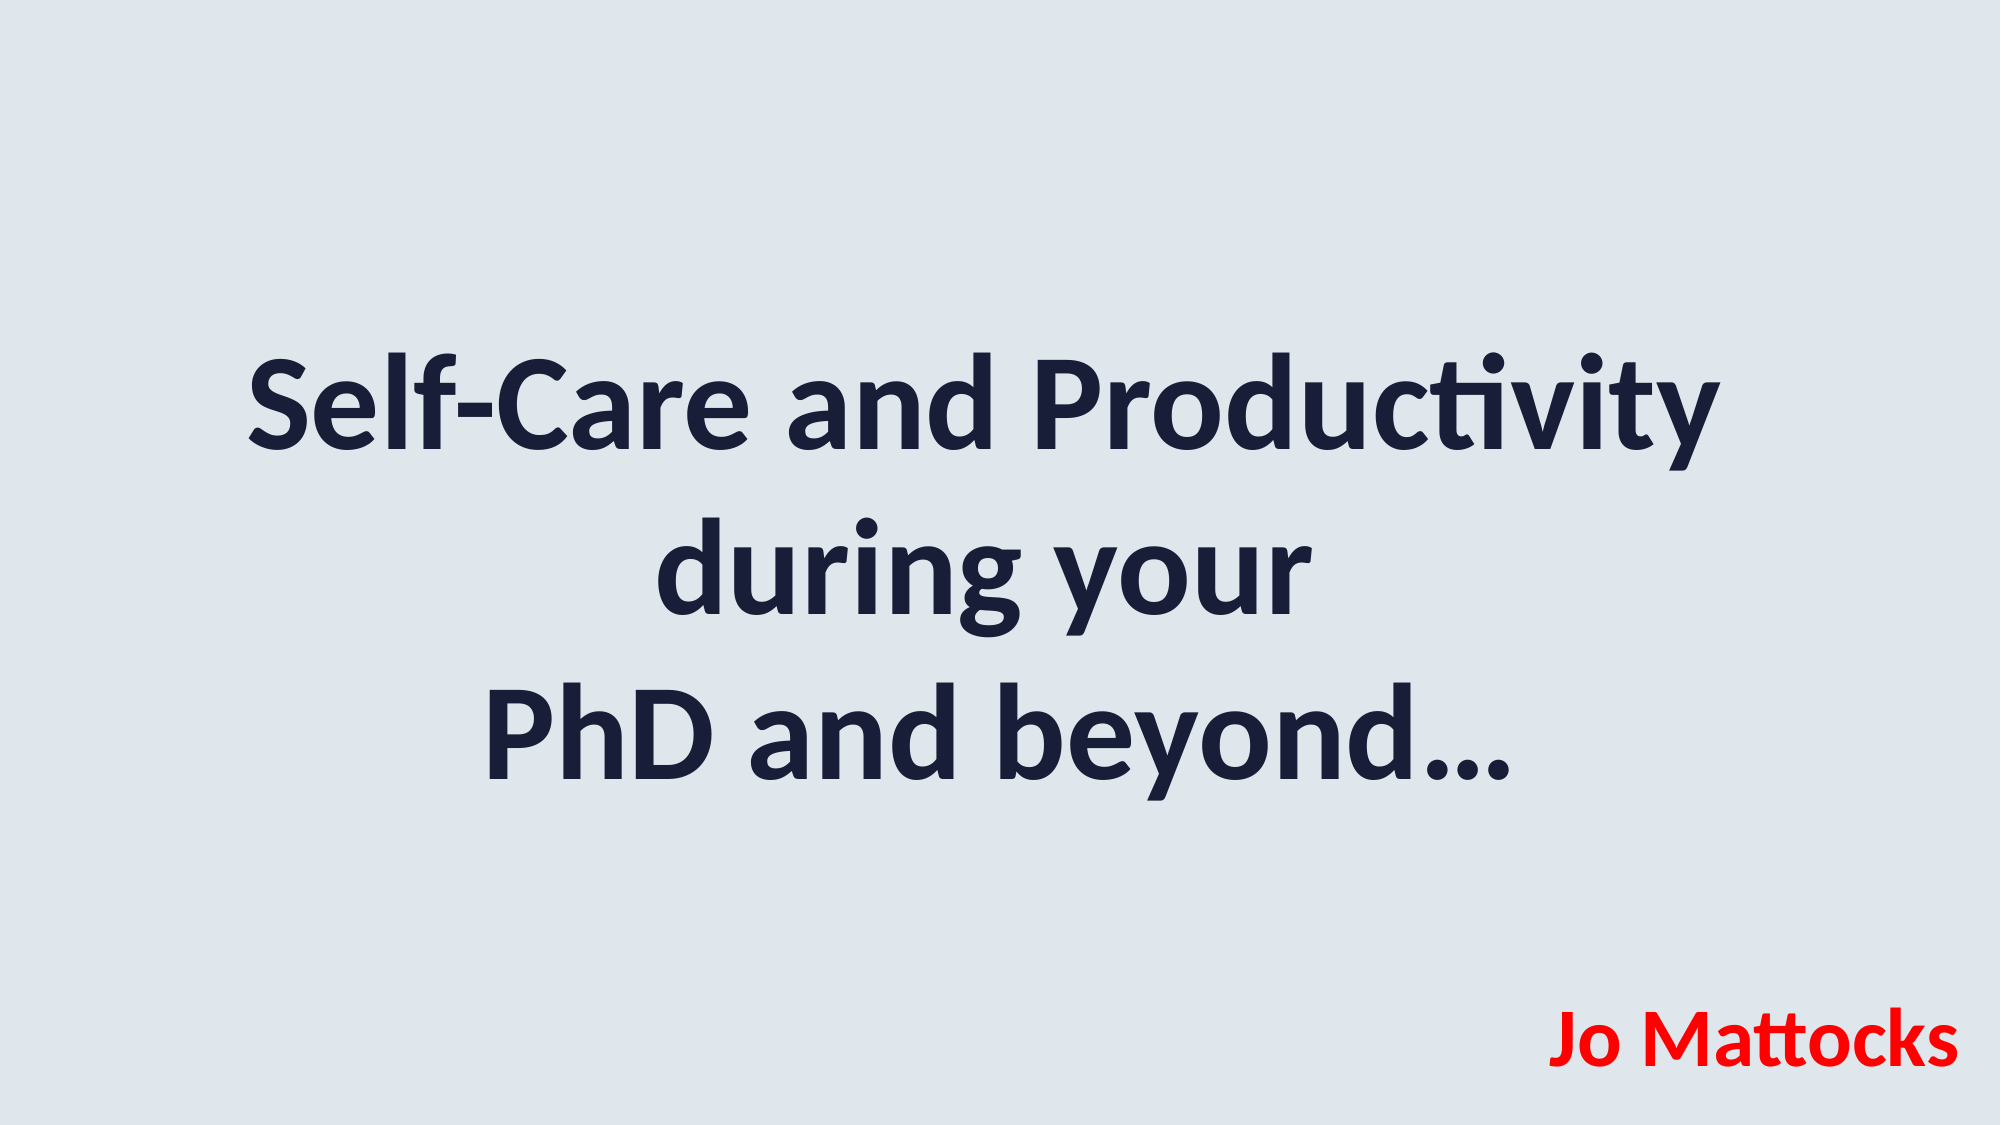

Self-Care and Productivity
during your
PhD and beyond…
Jo Mattocks